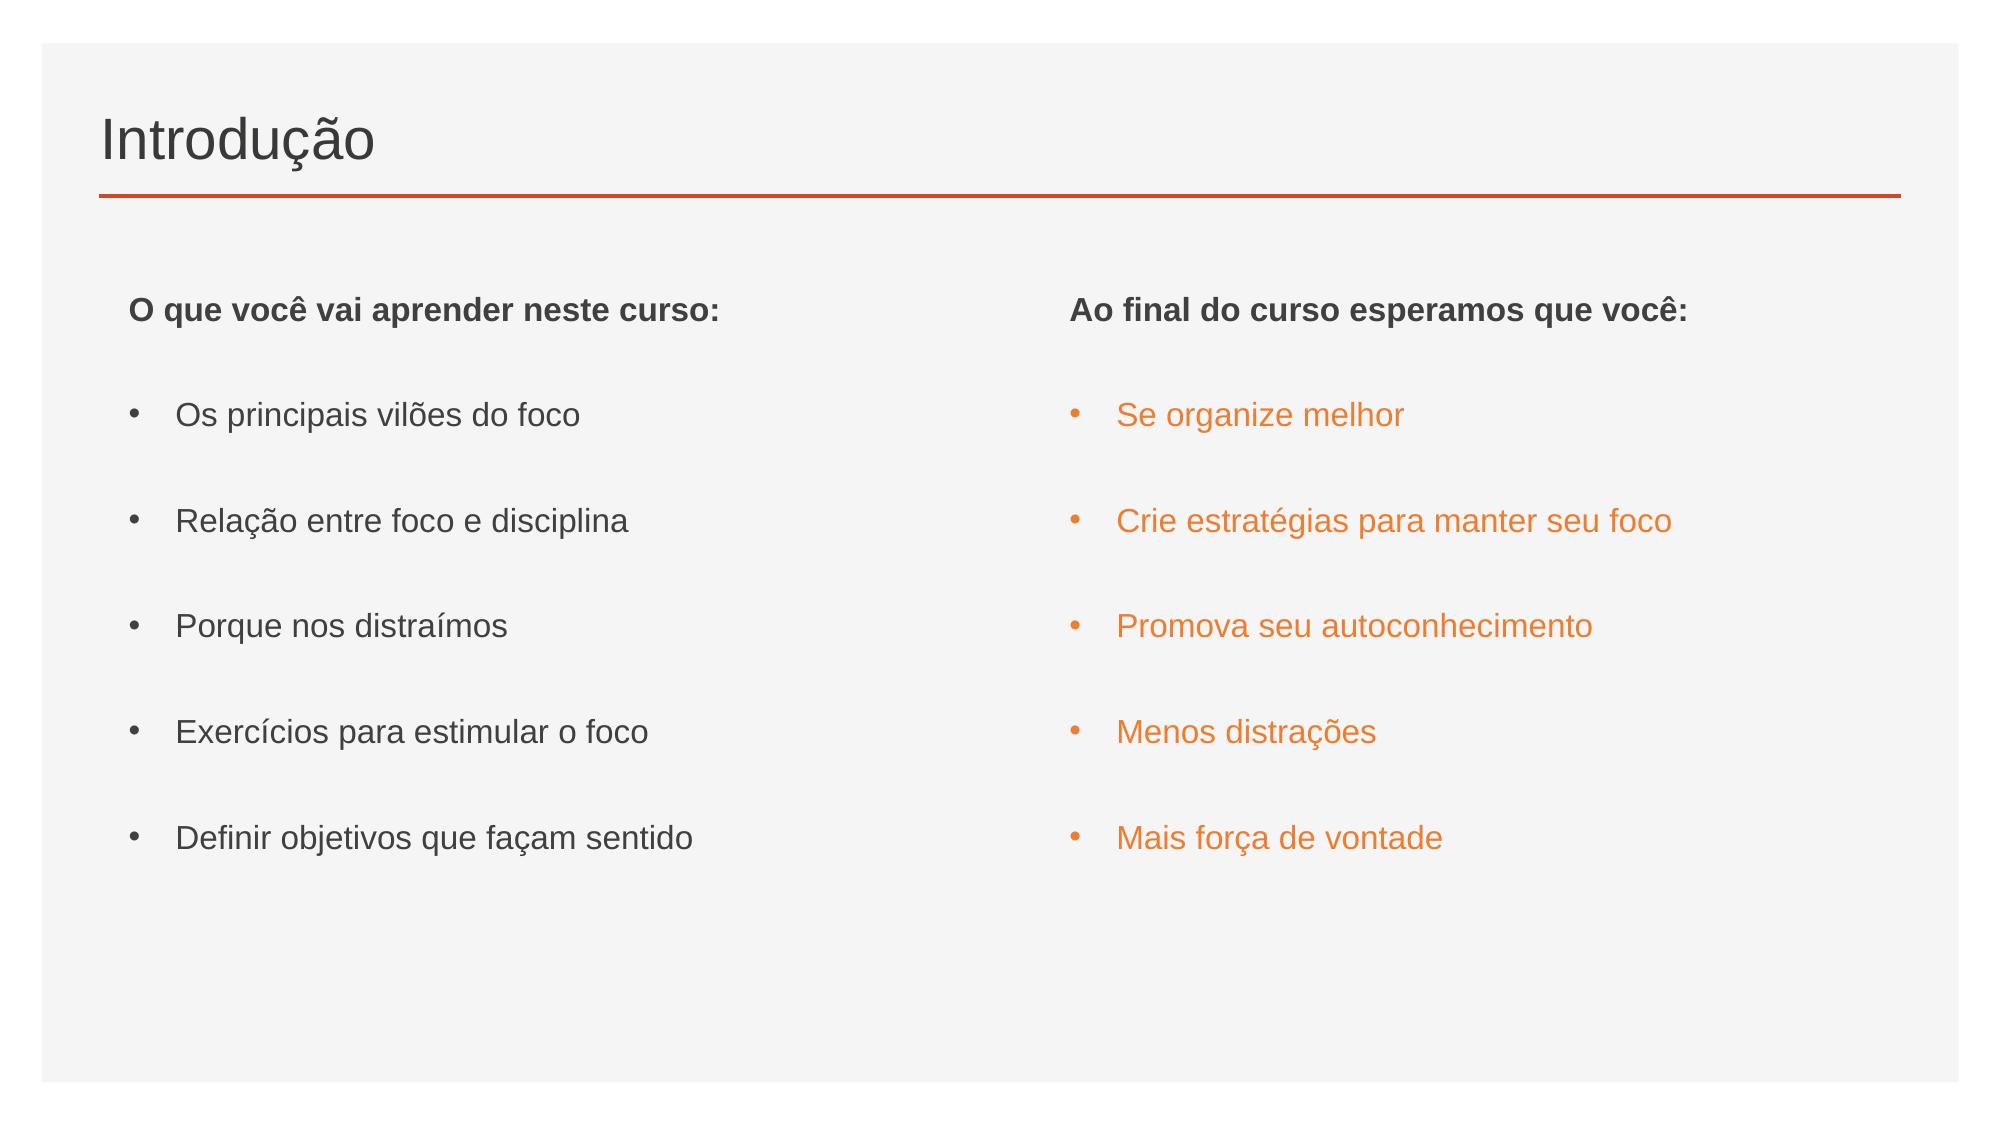

# Introdução
O que você vai aprender neste curso:
Os principais vilões do foco
Relação entre foco e disciplina
Porque nos distraímos
Exercícios para estimular o foco
Definir objetivos que façam sentido
Ao final do curso esperamos que você:
Se organize melhor
Crie estratégias para manter seu foco
Promova seu autoconhecimento
Menos distrações
Mais força de vontade